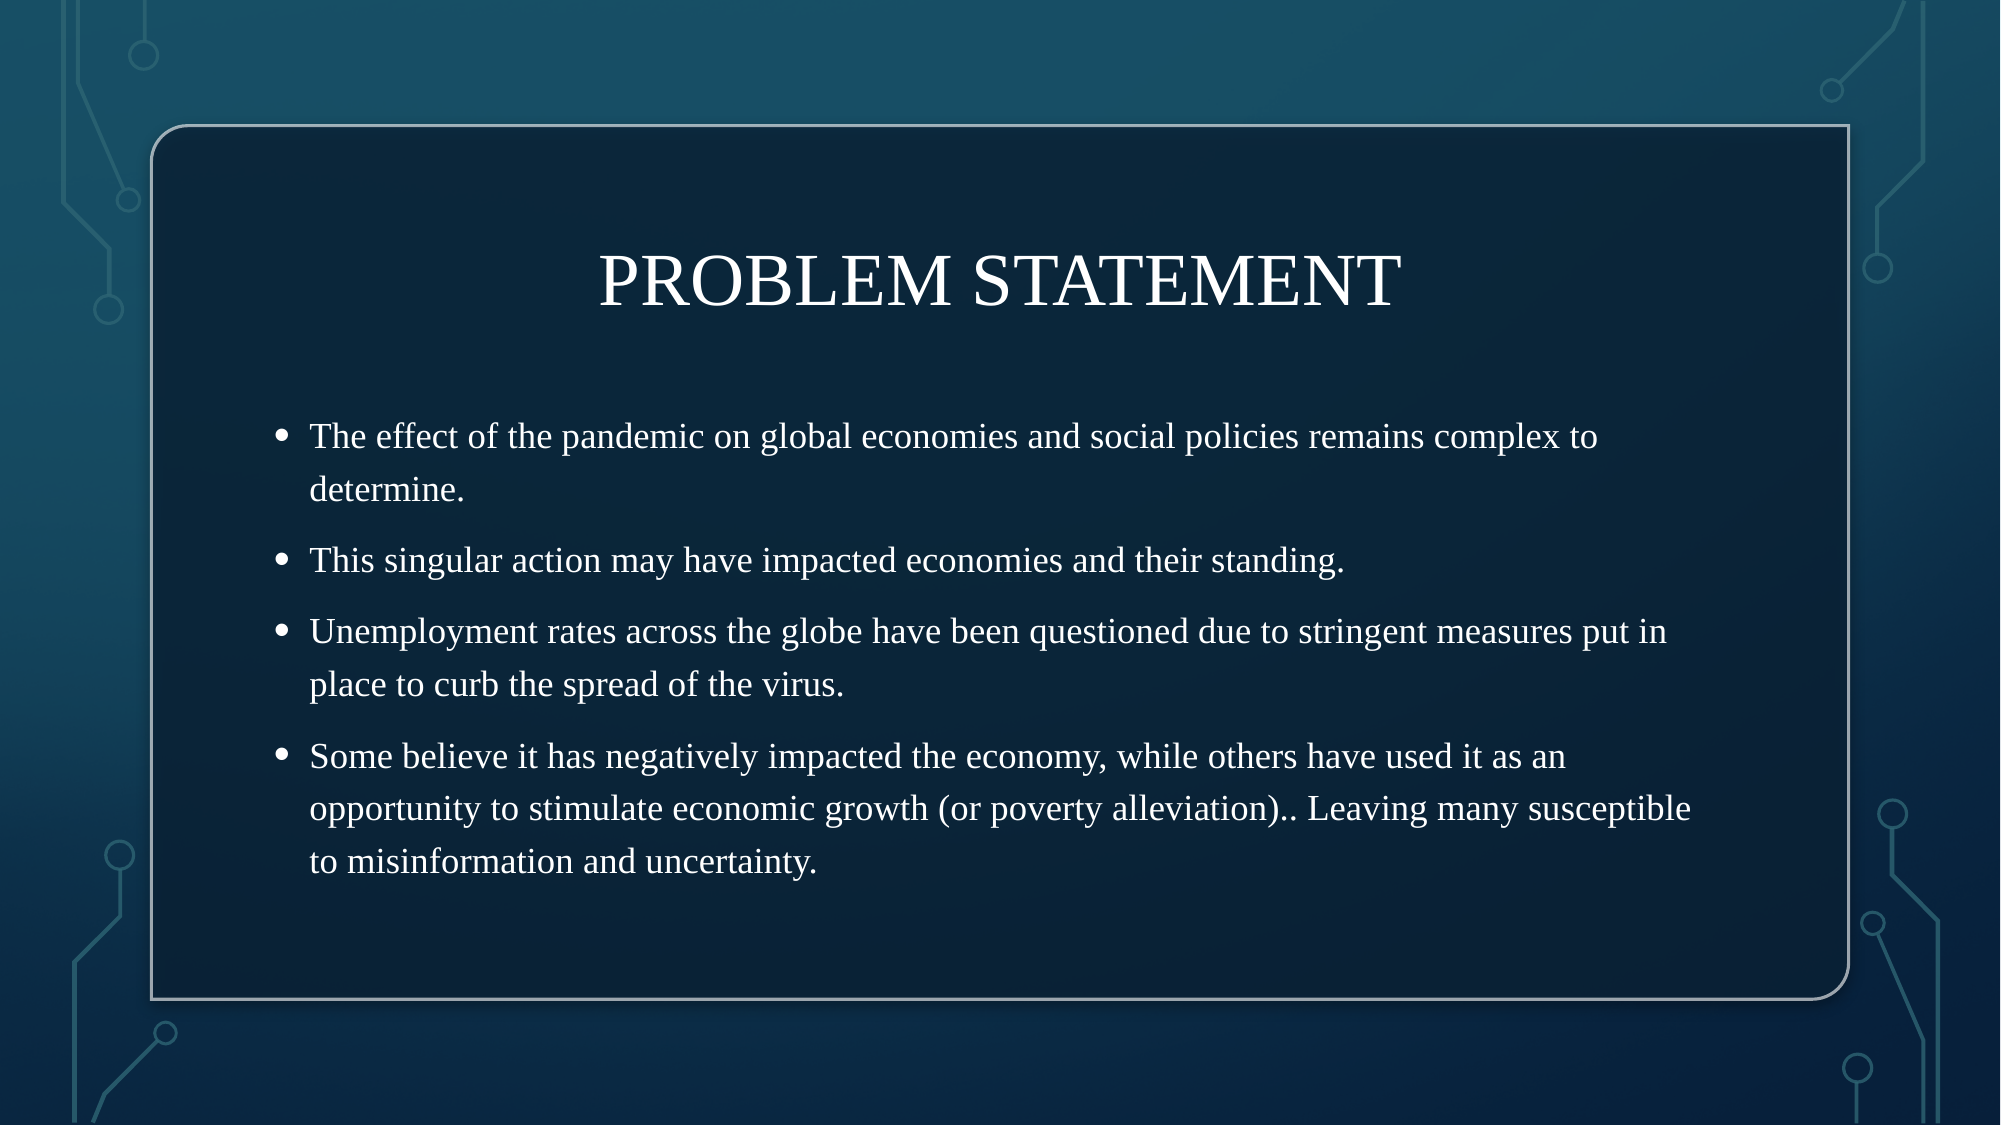

# Problem Statement
The effect of the pandemic on global economies and social policies remains complex to determine.
This singular action may have impacted economies and their standing.
Unemployment rates across the globe have been questioned due to stringent measures put in place to curb the spread of the virus.
Some believe it has negatively impacted the economy, while others have used it as an opportunity to stimulate economic growth (or poverty alleviation).. Leaving many susceptible to misinformation and uncertainty.